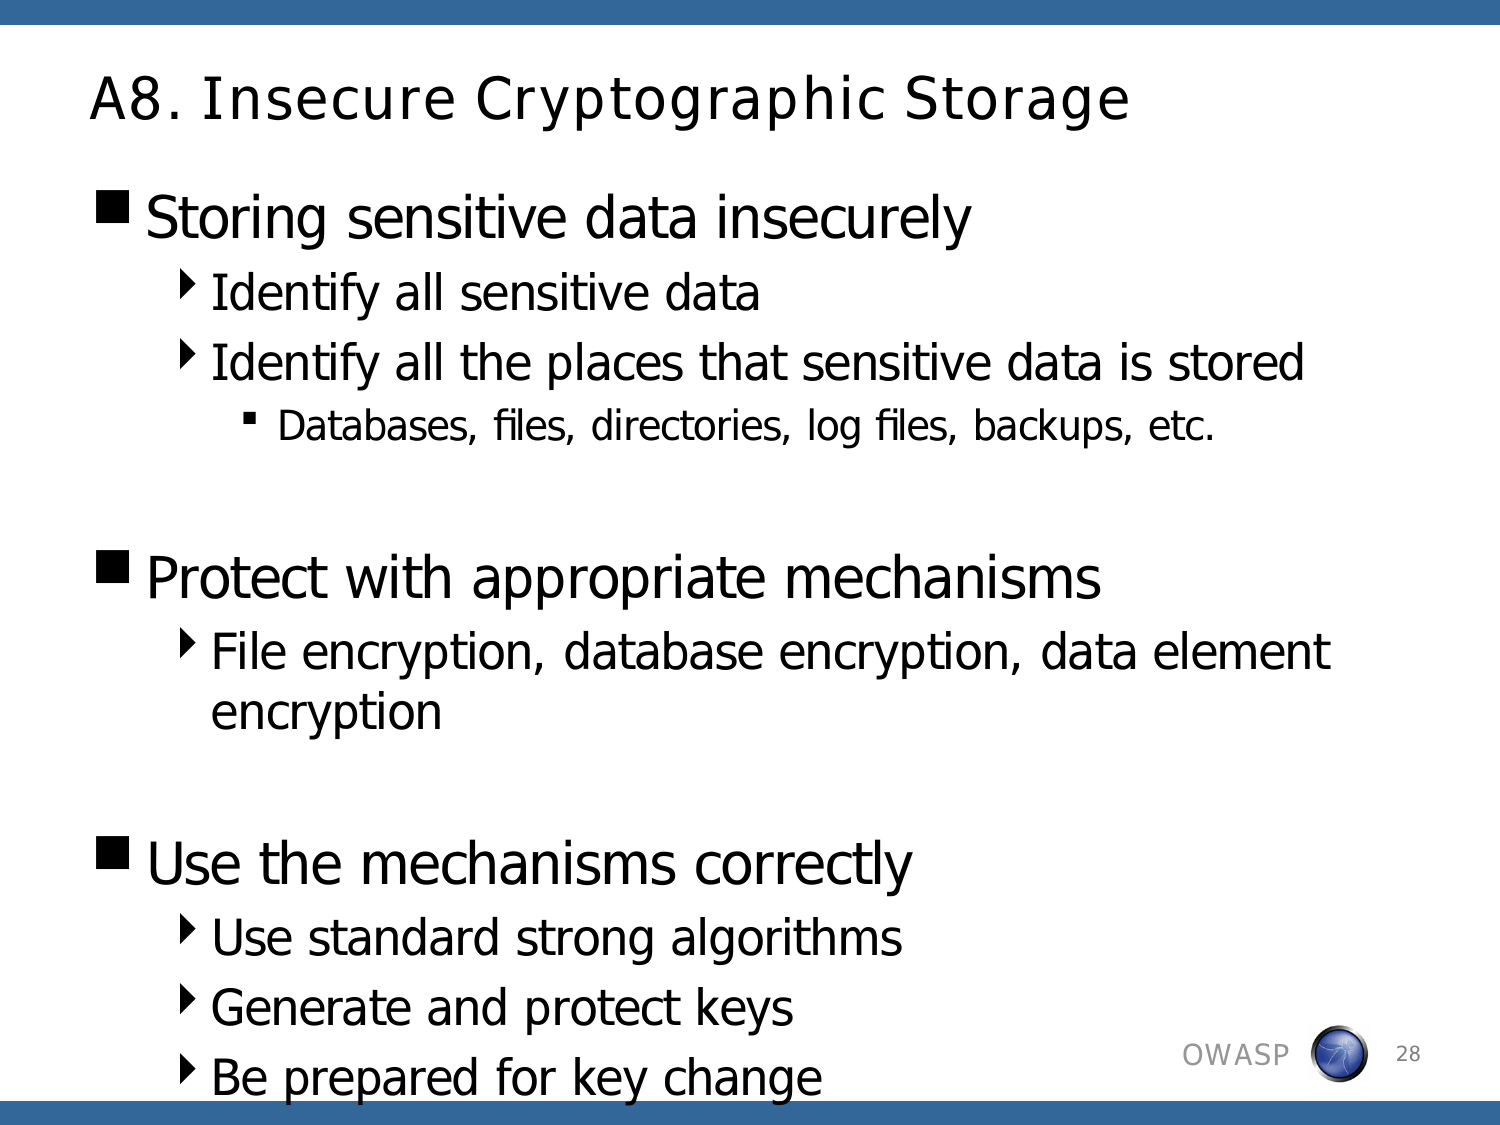

# A8. Insecure Cryptographic Storage
Storing sensitive data insecurely
Identify all sensitive data
Identify all the places that sensitive data is stored
Databases, files, directories, log files, backups, etc.

Protect with appropriate mechanisms
File encryption, database encryption, data element encryption

Use the mechanisms correctly
Use standard strong algorithms
Generate and protect keys
Be prepared for key change
28